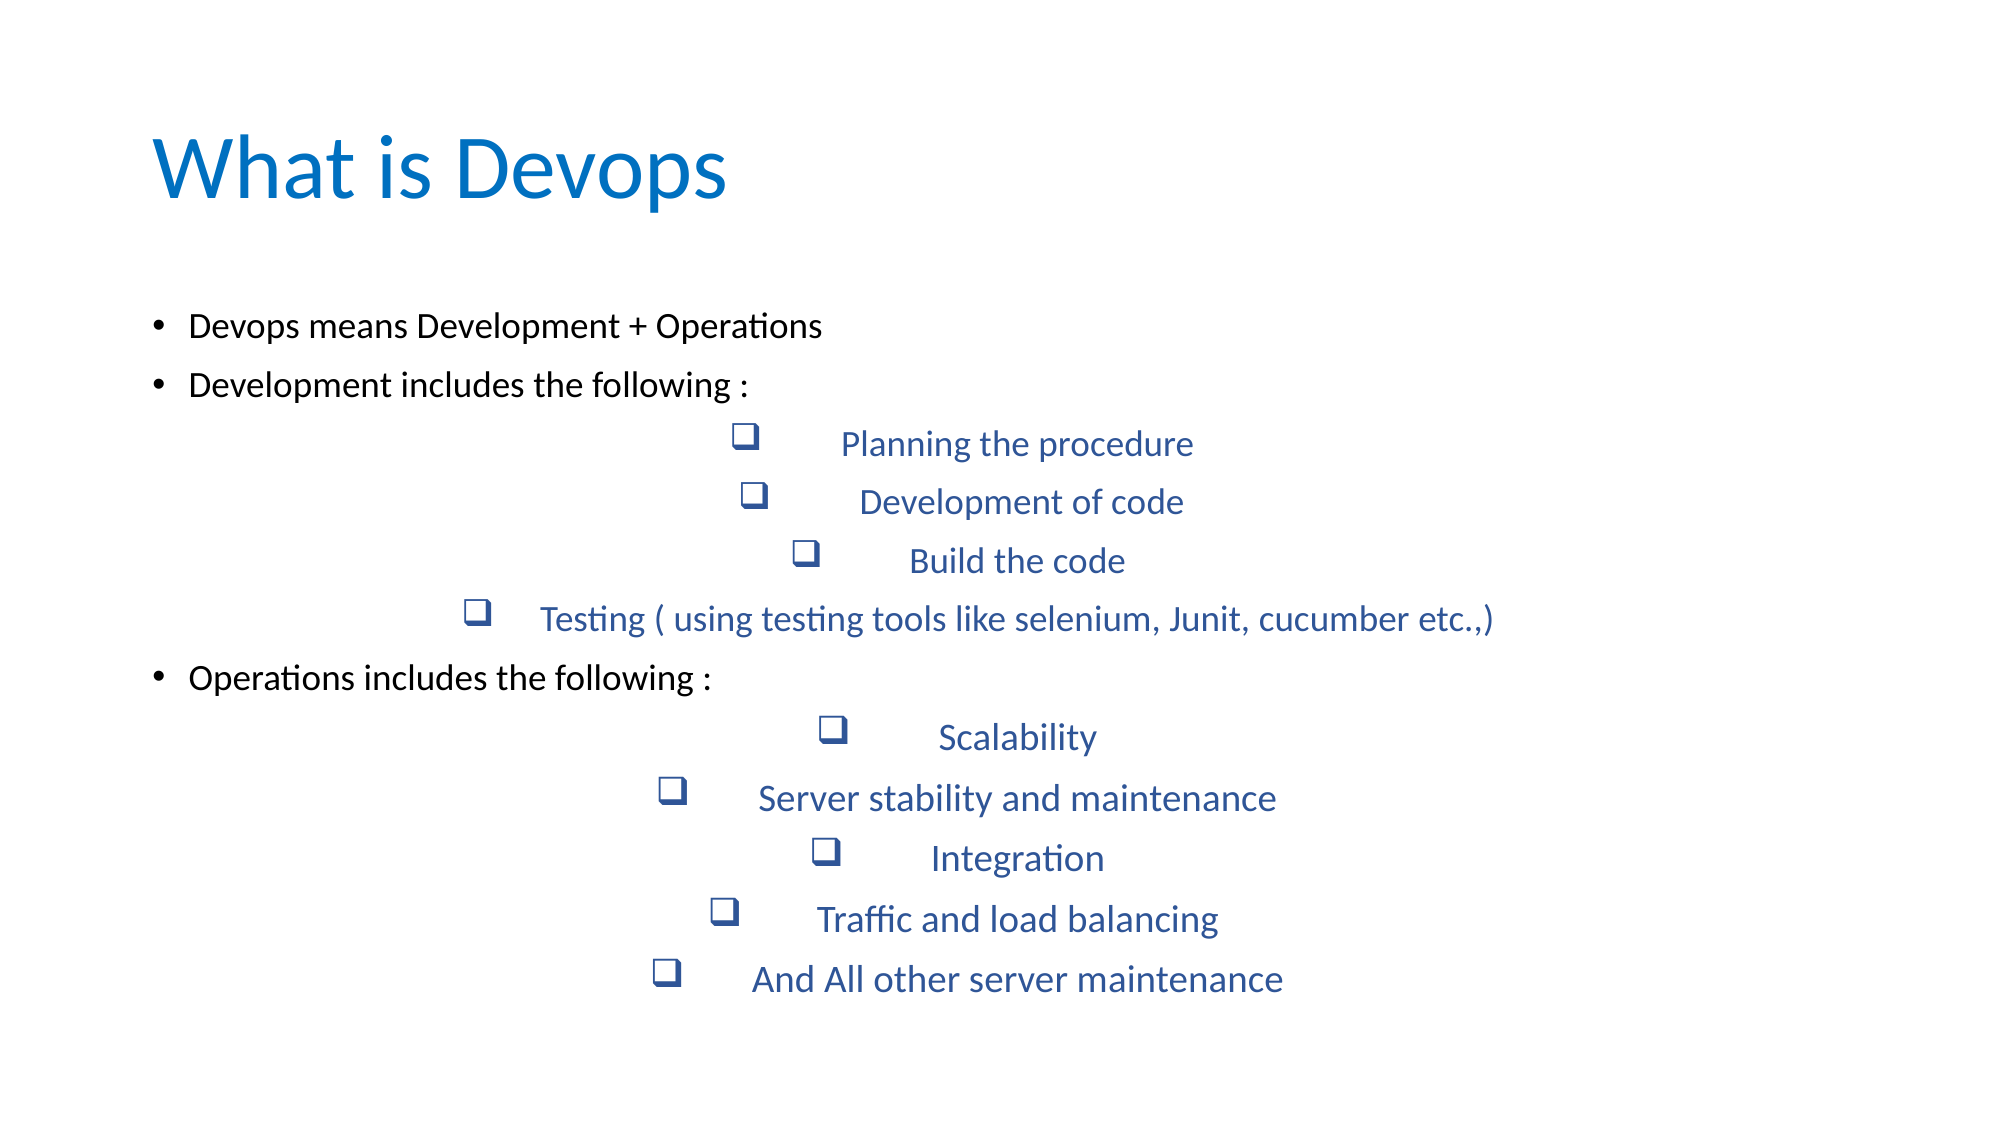

# What is Devops
Devops means Development + Operations
Development includes the following :
Planning the procedure
 Development of code
Build the code
Testing ( using testing tools like selenium, Junit, cucumber etc.,)
Operations includes the following :
Scalability
Server stability and maintenance
Integration
Traffic and load balancing
And All other server maintenance